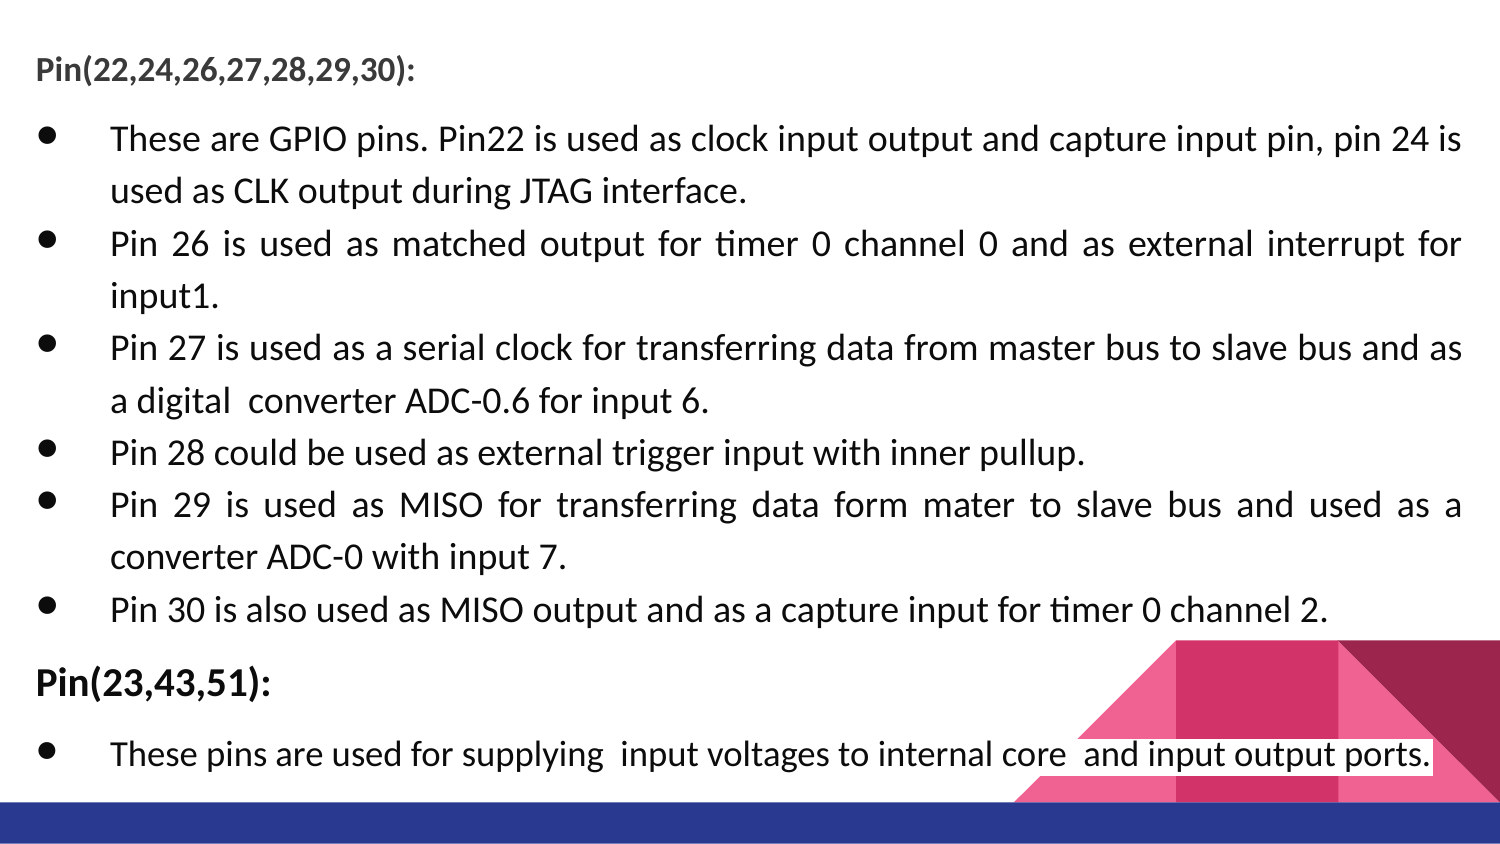

Pin(22,24,26,27,28,29,30):
These are GPIO pins. Pin22 is used as clock input output and capture input pin, pin 24 is used as CLK output during JTAG interface.
Pin 26 is used as matched output for timer 0 channel 0 and as external interrupt for input1.
Pin 27 is used as a serial clock for transferring data from master bus to slave bus and as a digital  converter ADC-0.6 for input 6.
Pin 28 could be used as external trigger input with inner pullup.
Pin 29 is used as MISO for transferring data form mater to slave bus and used as a converter ADC-0 with input 7.
Pin 30 is also used as MISO output and as a capture input for timer 0 channel 2.
Pin(23,43,51):
These pins are used for supplying  input voltages to internal core  and input output ports.